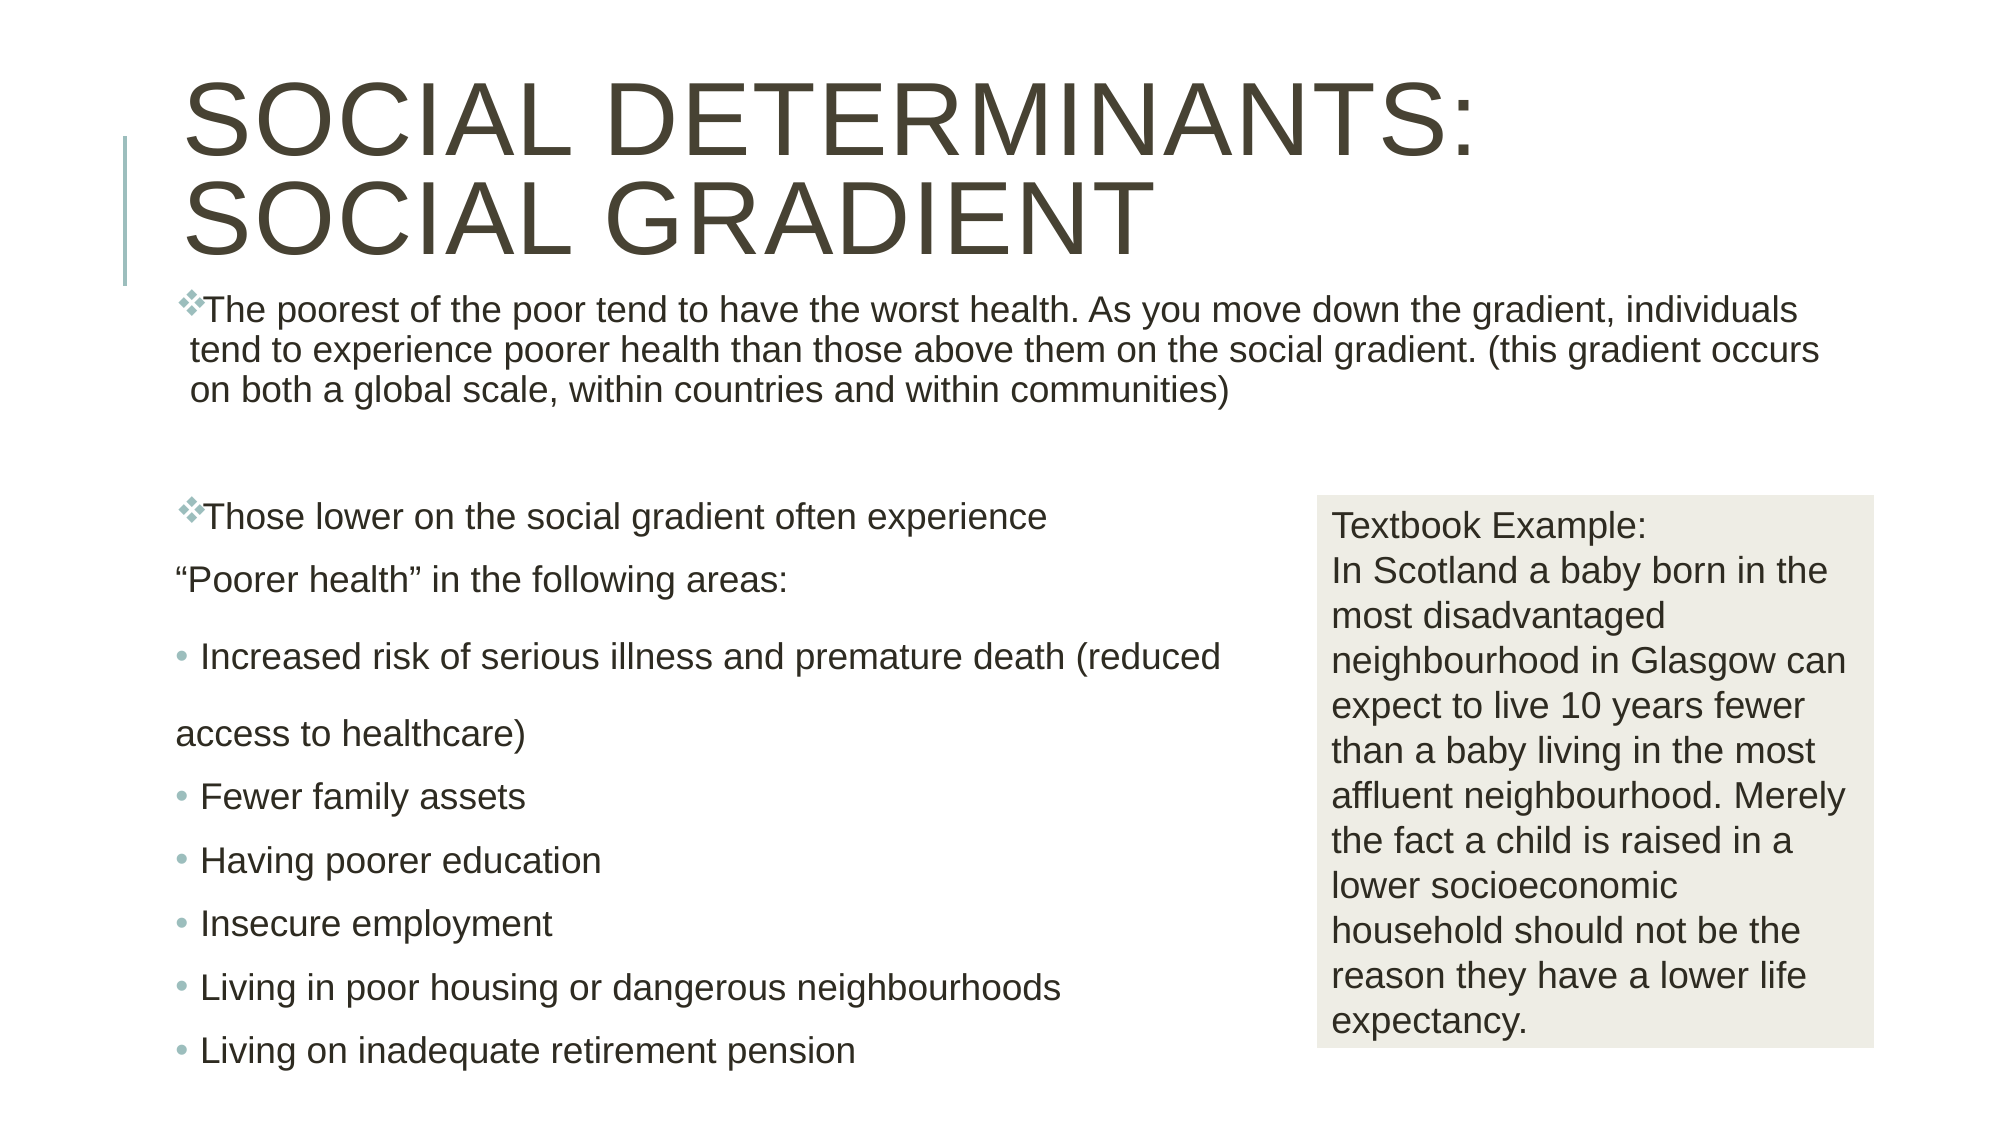

# Social determinants: Social Gradient
The poorest of the poor tend to have the worst health. As you move down the gradient, individuals tend to experience poorer health than those above them on the social gradient. (this gradient occurs on both a global scale, within countries and within communities)

Those lower on the social gradient often experience
“Poorer health” in the following areas:
 Increased risk of serious illness and premature death (reduced
access to healthcare)
 Fewer family assets
 Having poorer education
 Insecure employment
 Living in poor housing or dangerous neighbourhoods
 Living on inadequate retirement pension
Textbook Example:
In Scotland a baby born in the most disadvantaged neighbourhood in Glasgow can expect to live 10 years fewer than a baby living in the most affluent neighbourhood. Merely the fact a child is raised in a lower socioeconomic household should not be the reason they have a lower life expectancy.